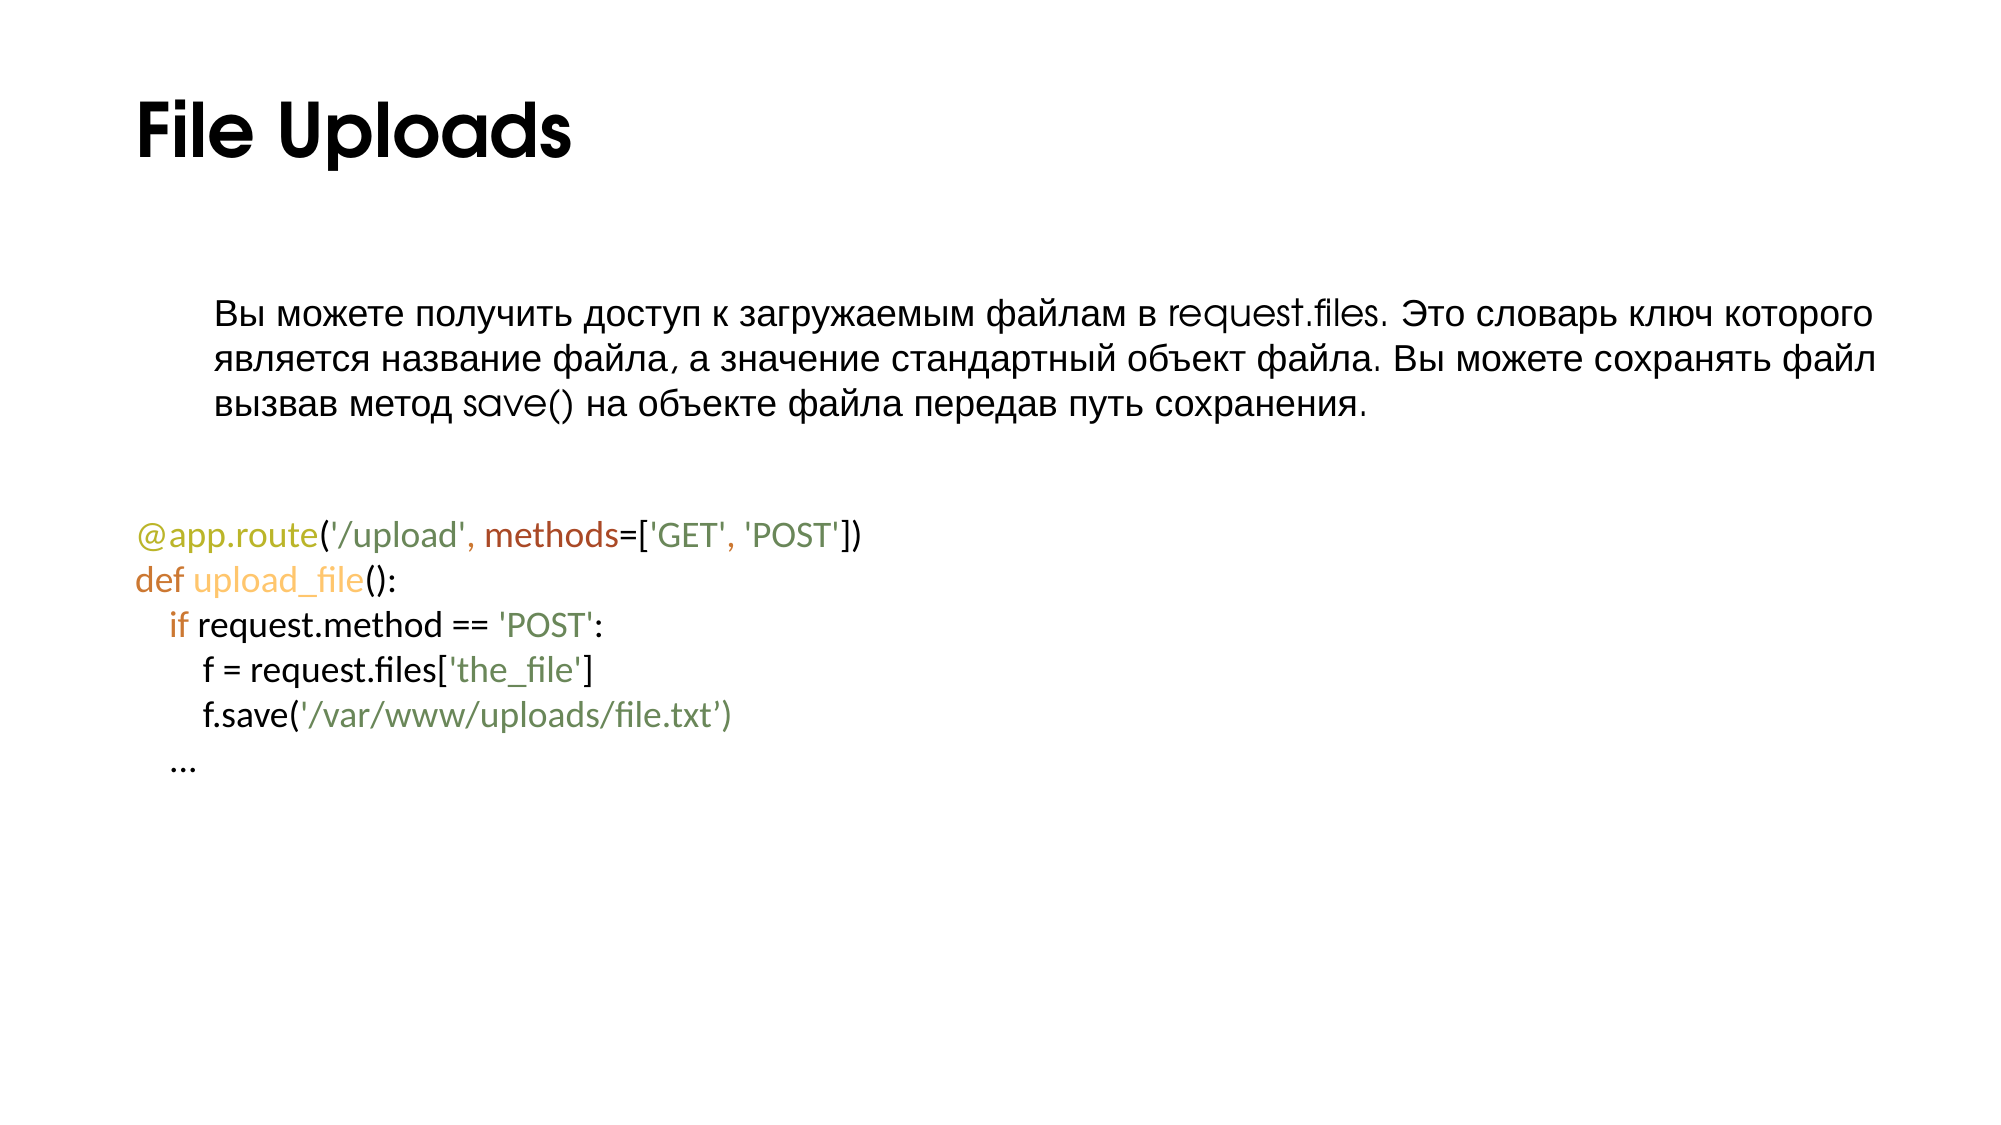

File Uploads

Вы можете получить доступ к загружаемым файлам в request.files. Это словарь ключ которого
является название файла, а значение стандартный объект файла. Вы можете сохранять файл
вызвав метод save() на объекте файла передав путь сохранения.
@app.route('/upload', methods=['GET', 'POST'])
def upload_file():
    if request.method == 'POST':
        f = request.files['the_file']
        f.save('/var/www/uploads/file.txt’)
    ...